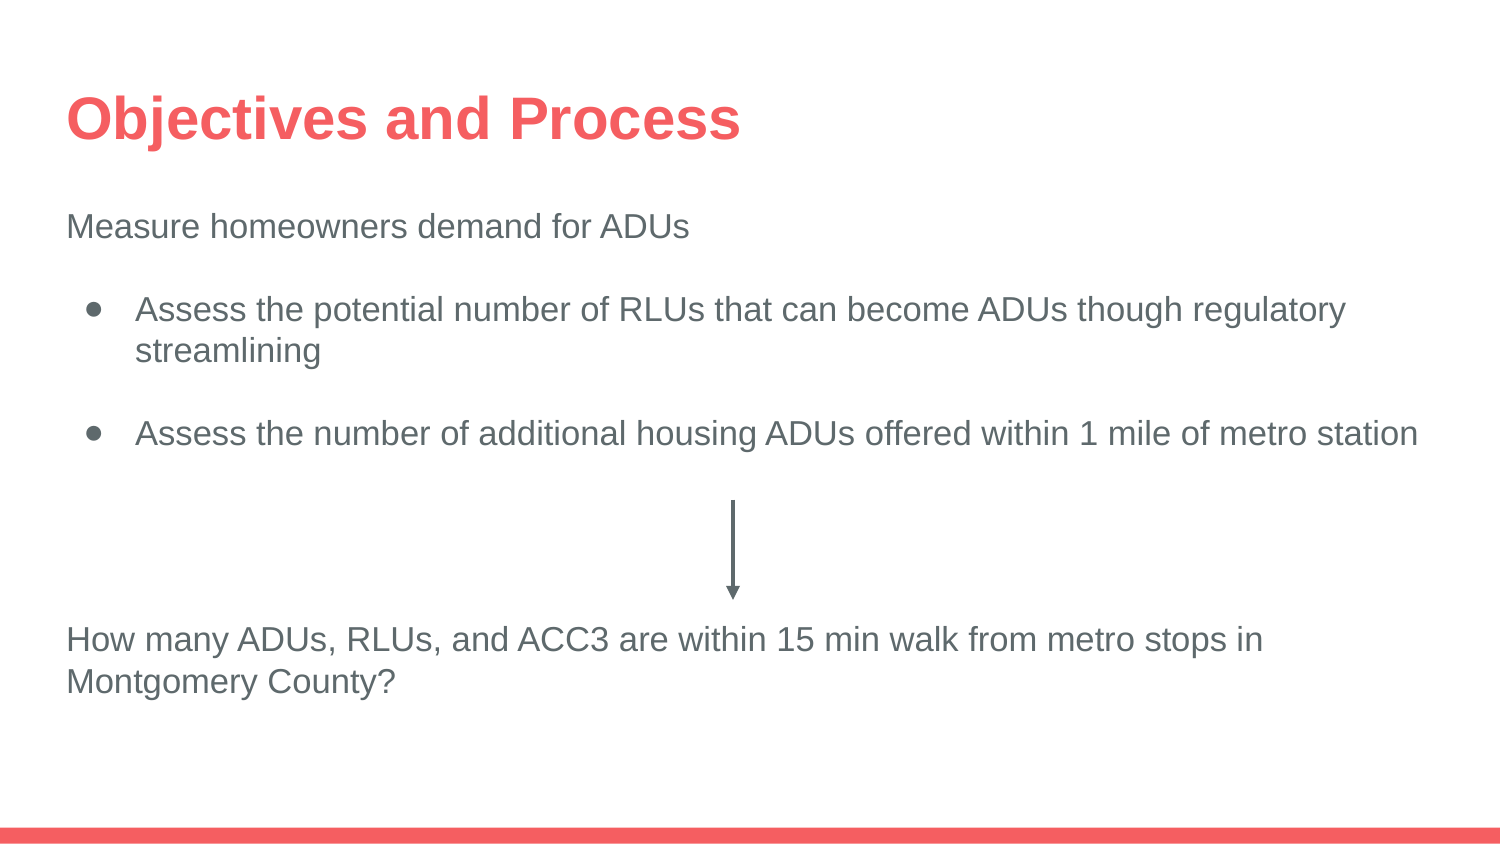

# Objectives and Process
Measure homeowners demand for ADUs

Assess the potential number of RLUs that can become ADUs though regulatory streamlining

Assess the number of additional housing ADUs offered within 1 mile of metro station

How many ADUs, RLUs, and ACC3 are within 15 min walk from metro stops in Montgomery County?